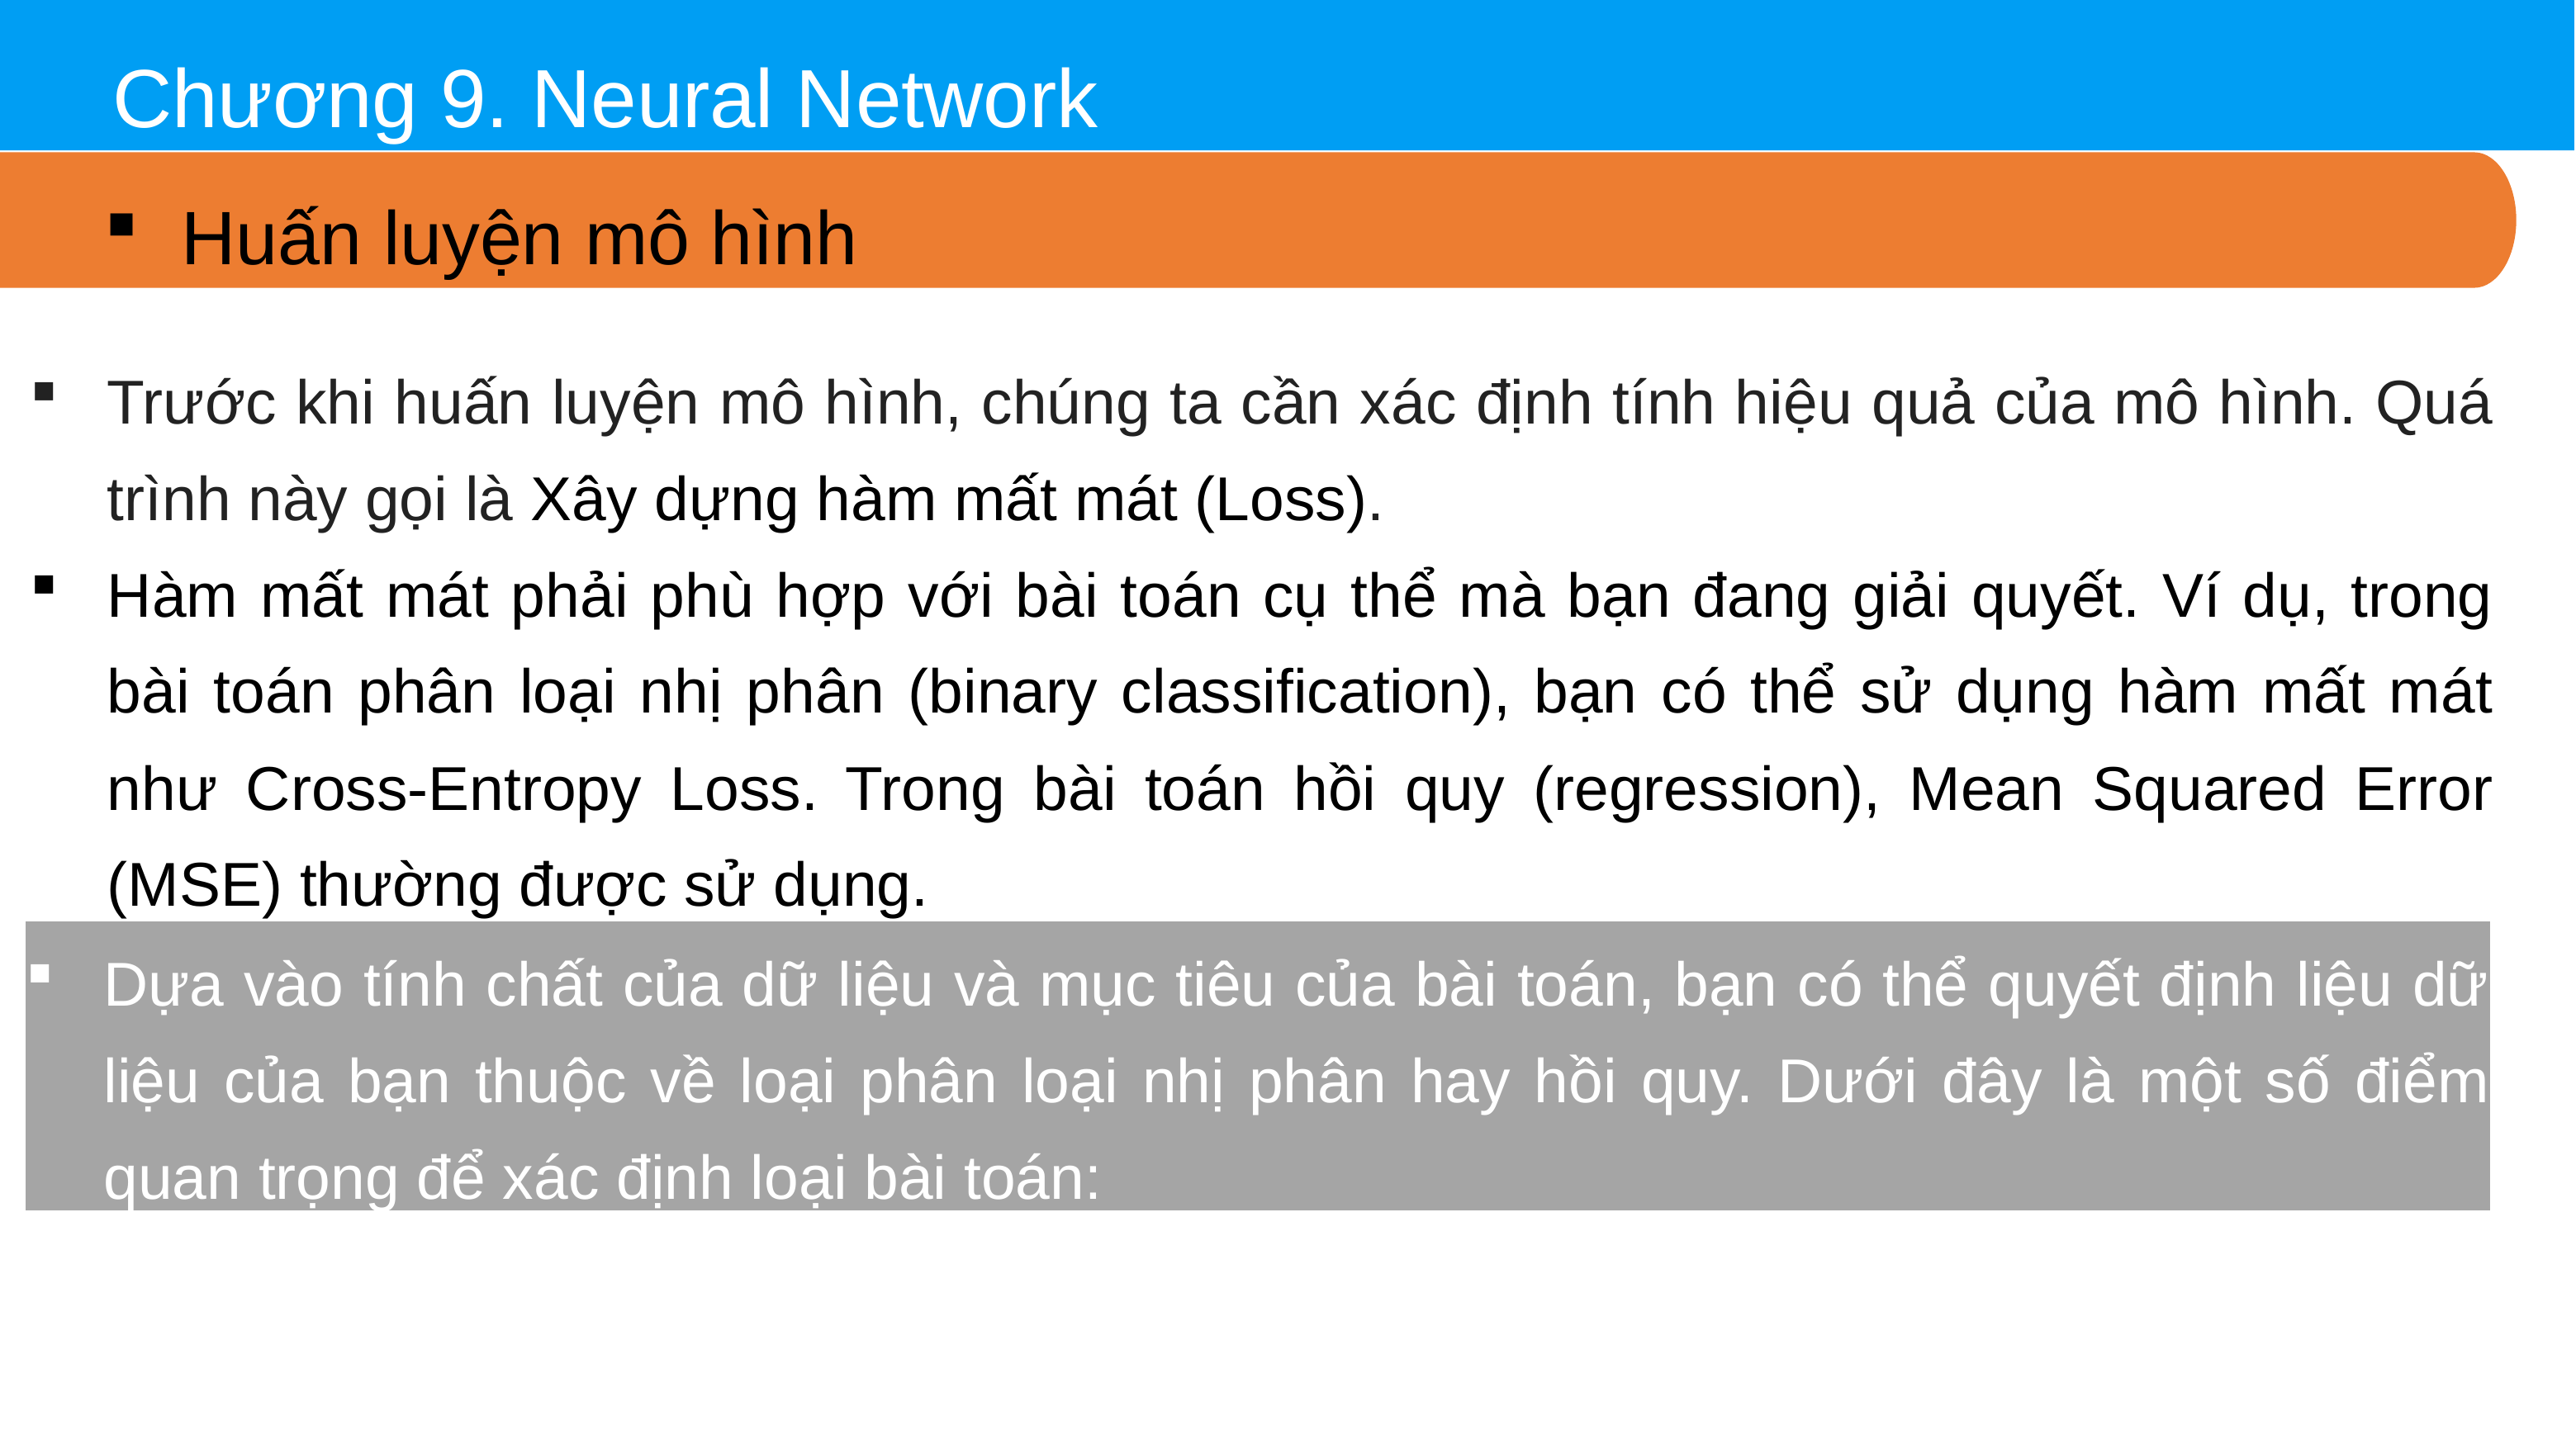

Chương 9. Neural Network

Huấn luyện mô hình
Trước khi huấn luyện mô hình, chúng ta cần xác định tính hiệu quả của mô hình. Quá trình này gọi là Xây dựng hàm mất mát (Loss).
Hàm mất mát phải phù hợp với bài toán cụ thể mà bạn đang giải quyết. Ví dụ, trong bài toán phân loại nhị phân (binary classification), bạn có thể sử dụng hàm mất mát như Cross-Entropy Loss. Trong bài toán hồi quy (regression), Mean Squared Error (MSE) thường được sử dụng.
Dựa vào tính chất của dữ liệu và mục tiêu của bài toán, bạn có thể quyết định liệu dữ liệu của bạn thuộc về loại phân loại nhị phân hay hồi quy. Dưới đây là một số điểm quan trọng để xác định loại bài toán: